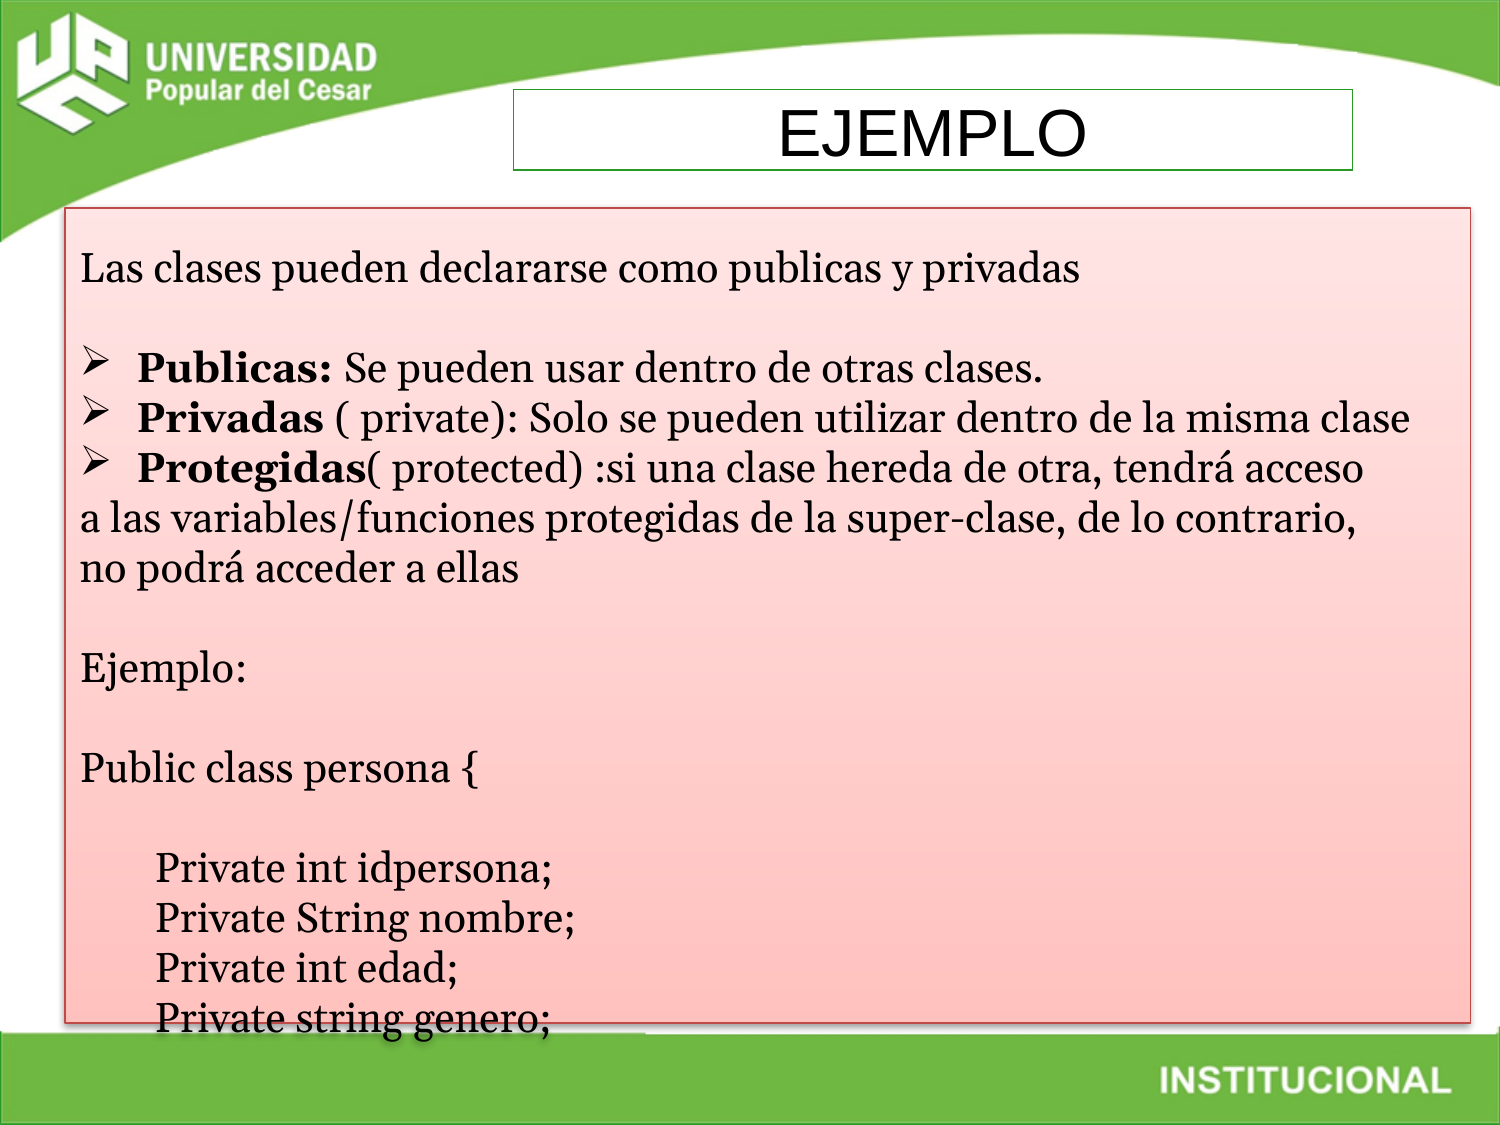

EJEMPLO

Las clases pueden declararse como publicas y privadas

Publicas: Se pueden usar dentro de otras clases.
Privadas ( private): Solo se pueden utilizar dentro de la misma clase
Protegidas( protected) :si una clase hereda de otra, tendrá acceso
a las variables/funciones protegidas de la super-clase, de lo contrario,
no podrá acceder a ellas

Ejemplo:

Public class persona {

Private int idpersona;
Private String nombre;
Private int edad;
Private string genero;